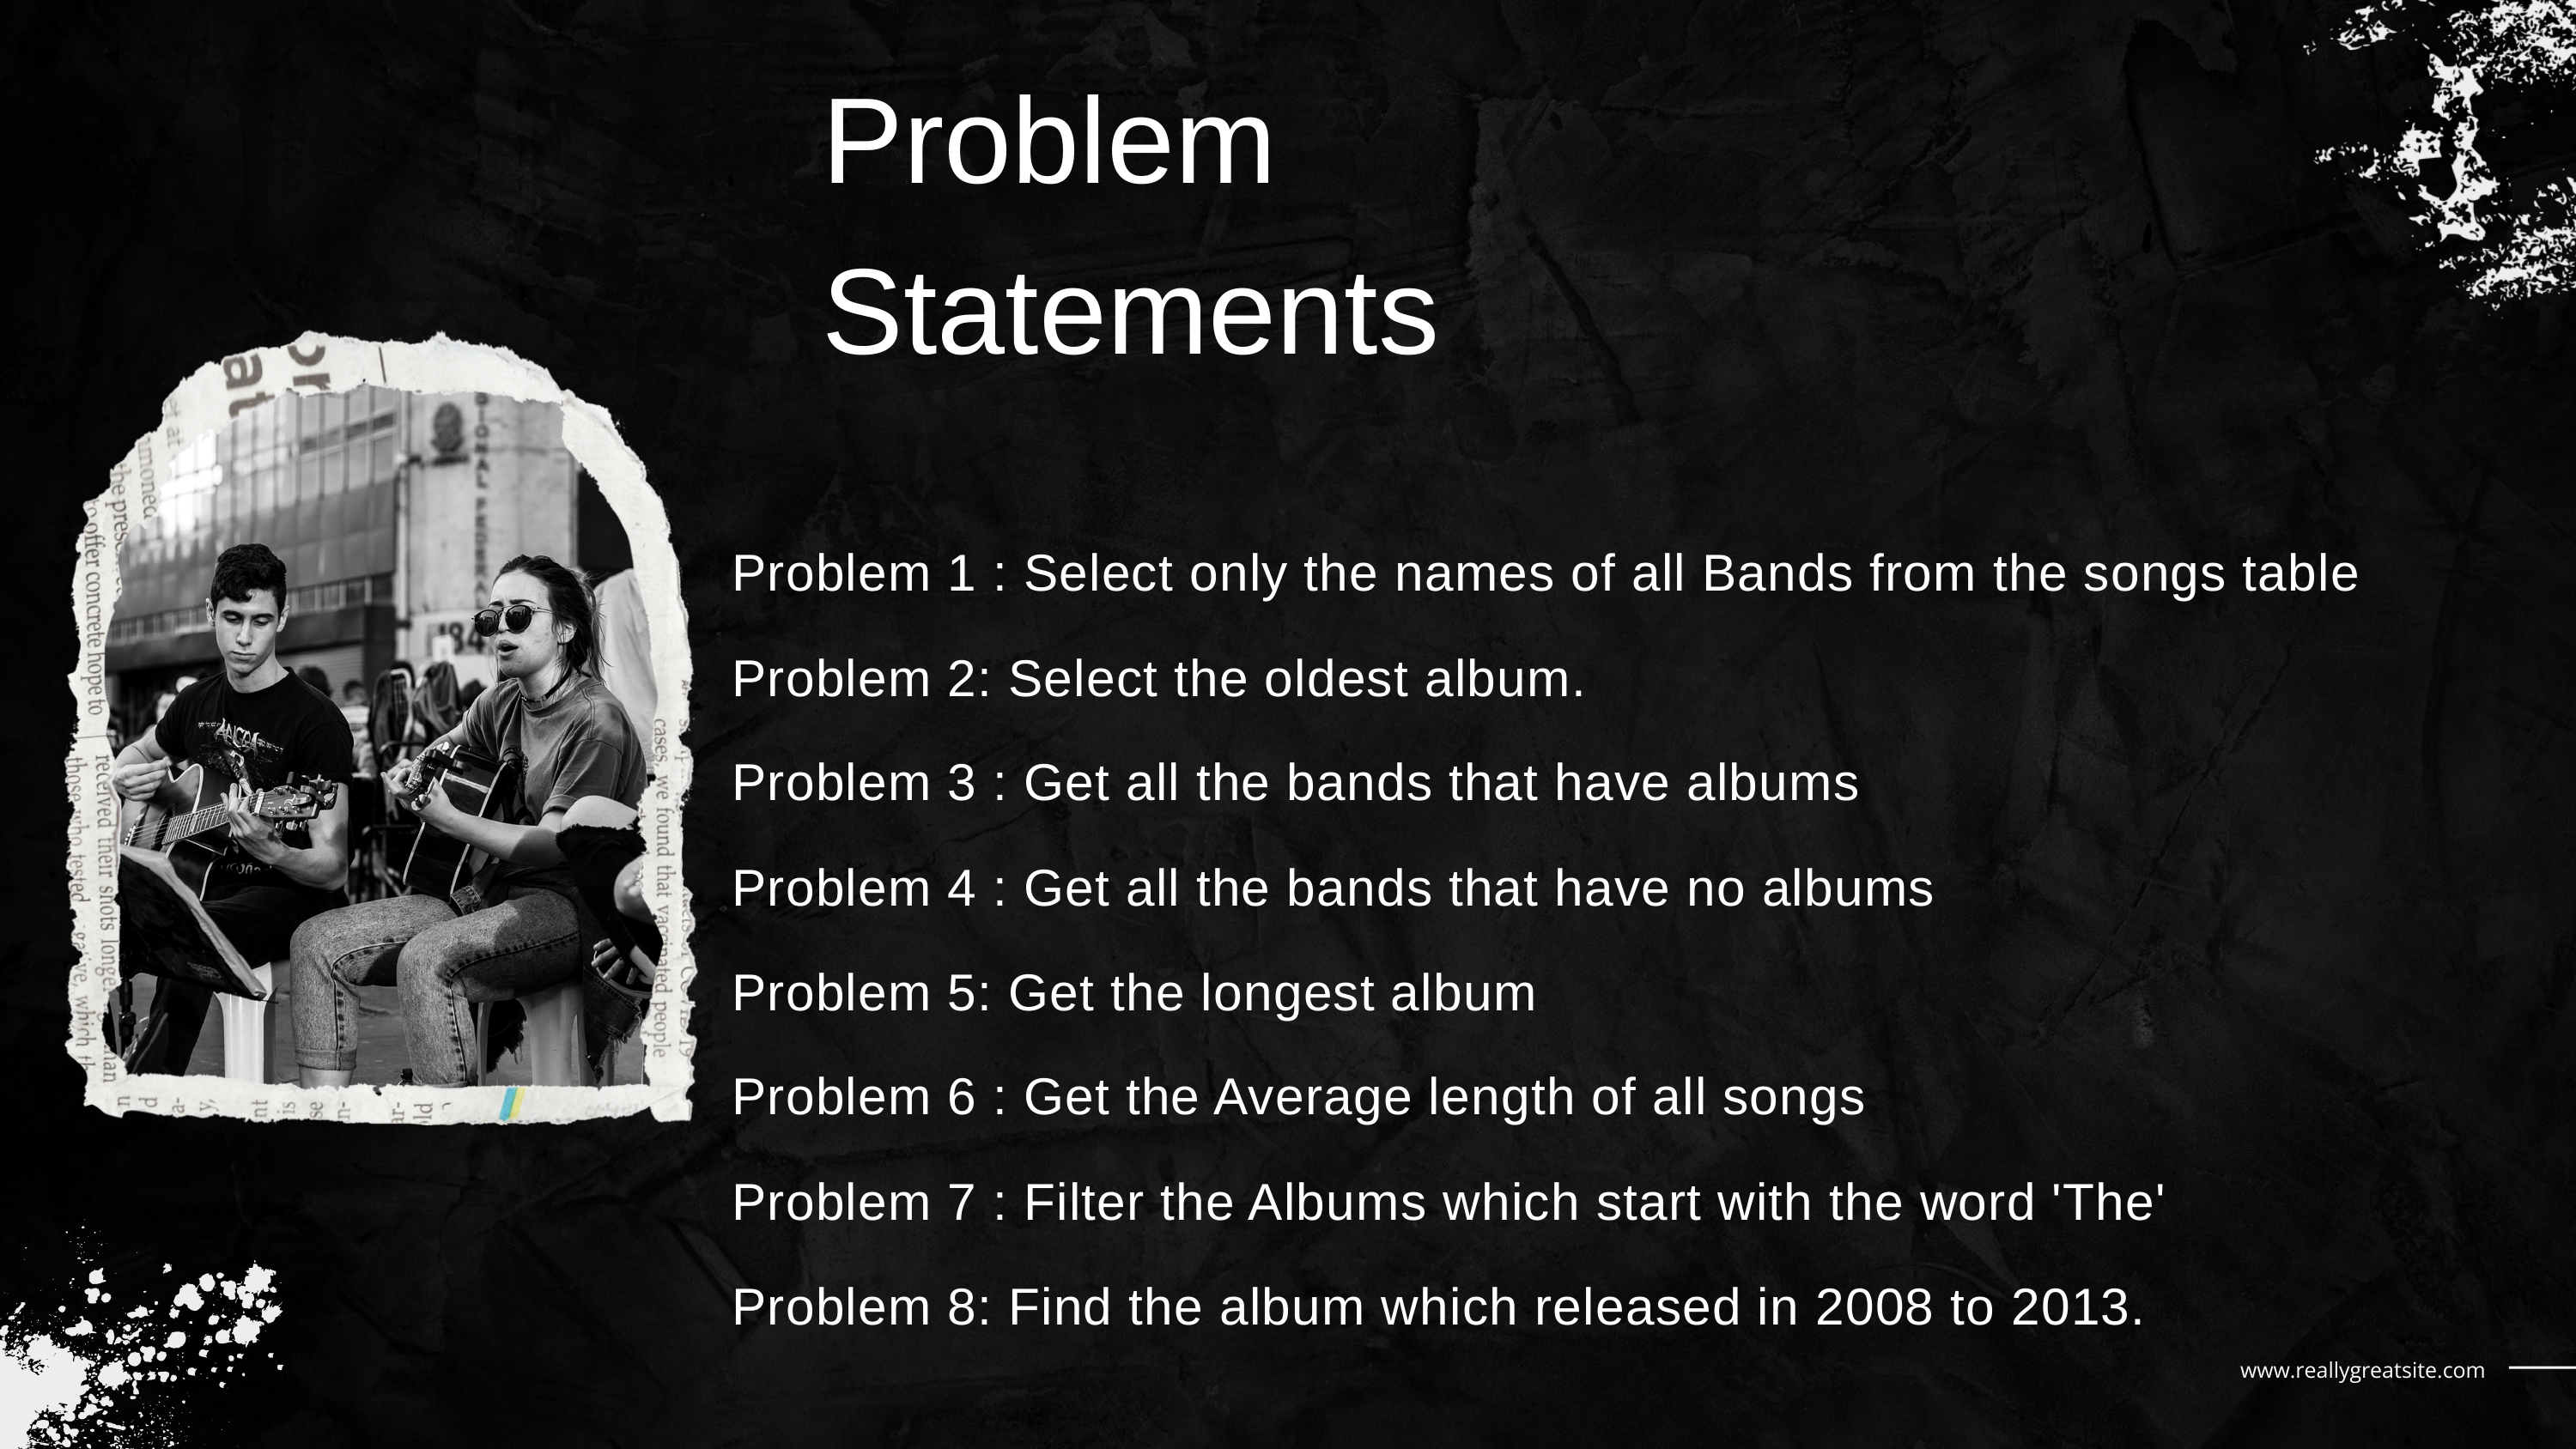

Problem Statements

Problem 1 : Select only the names of all Bands from the songs table
Problem 2: Select the oldest album.
Problem 3 : Get all the bands that have albums
Problem 4 : Get all the bands that have no albums
Problem 5: Get the longest album
Problem 6 : Get the Average length of all songs
Problem 7 : Filter the Albums which start with the word 'The'
Problem 8: Find the album which released in 2008 to 2013.

www.reallygreatsite.com